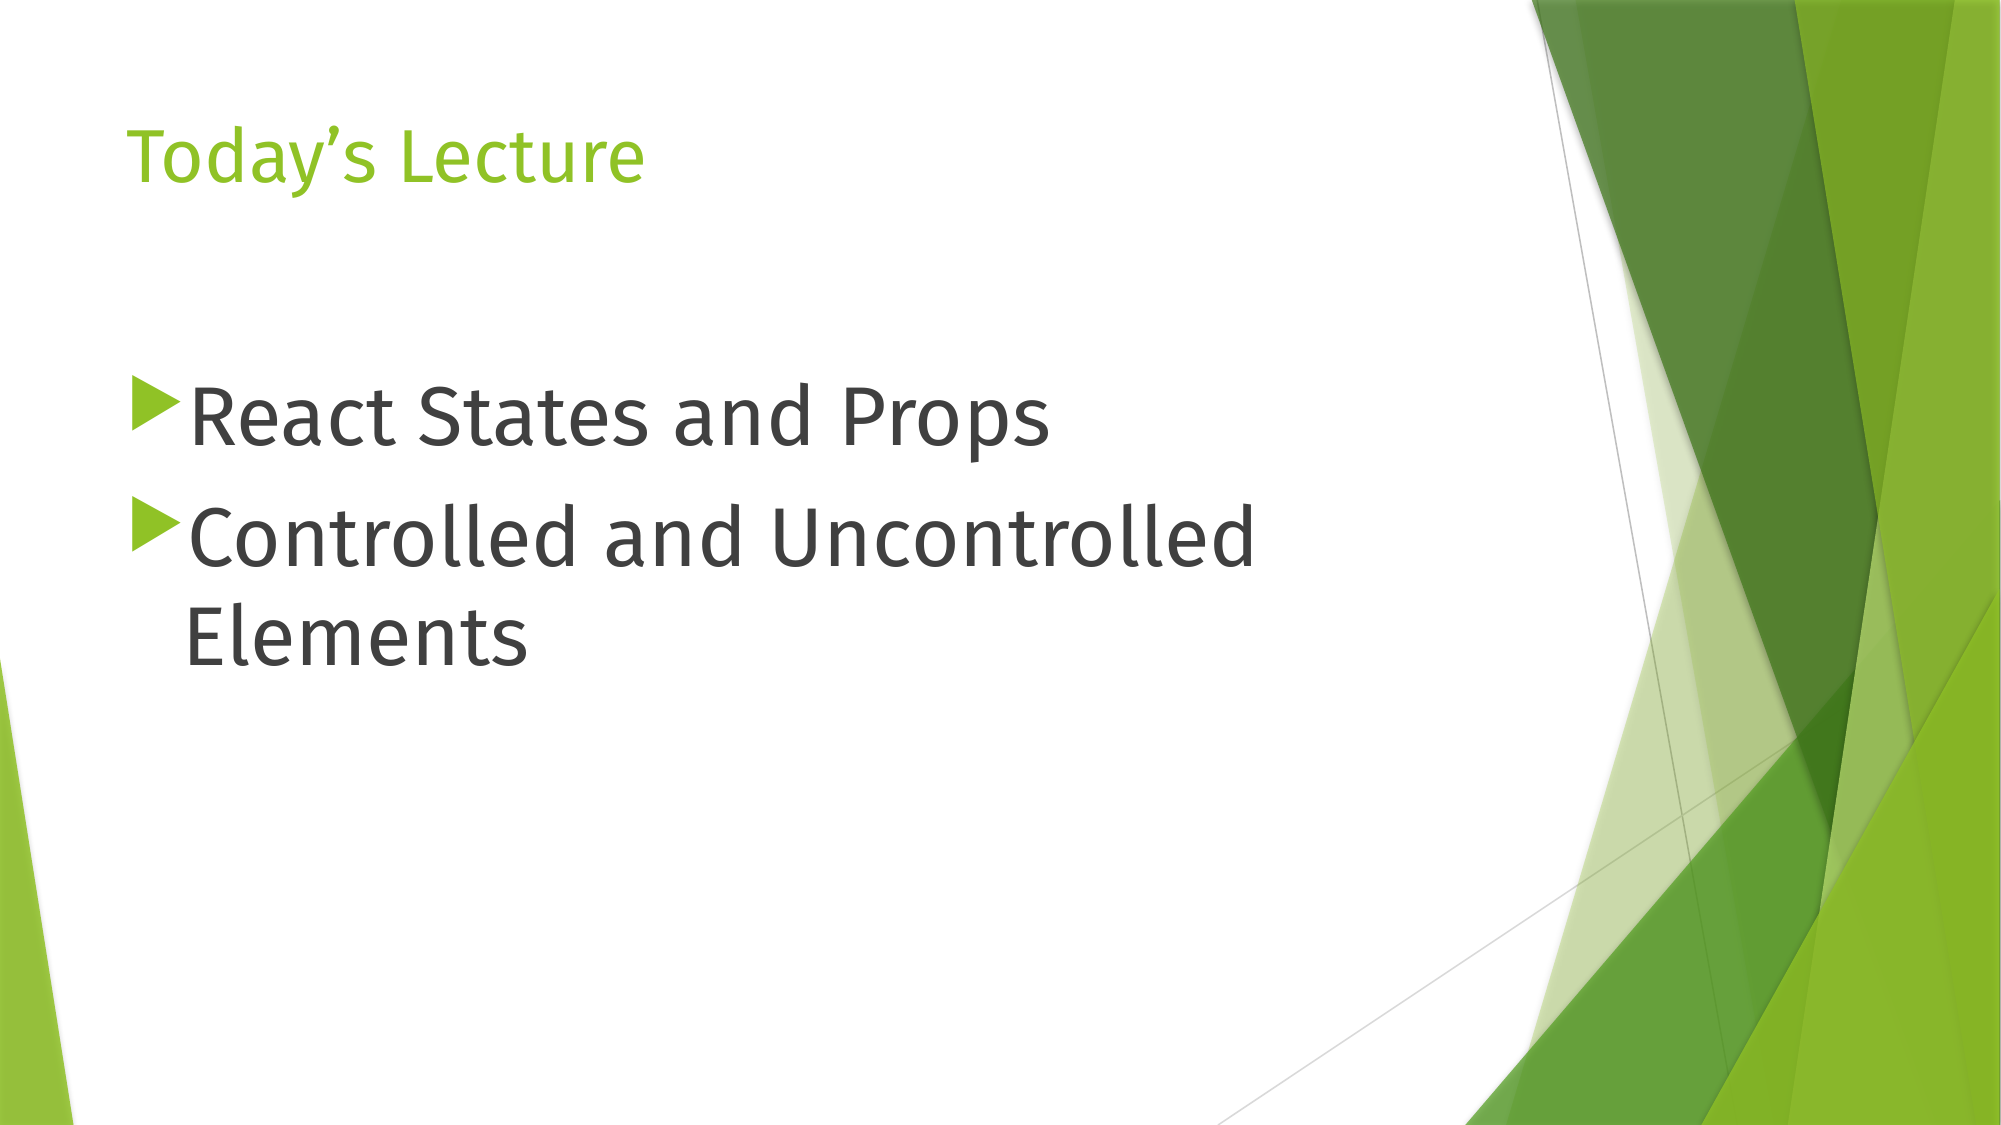

# Today’s Lecture
React States and Props
Controlled and Uncontrolled Elements